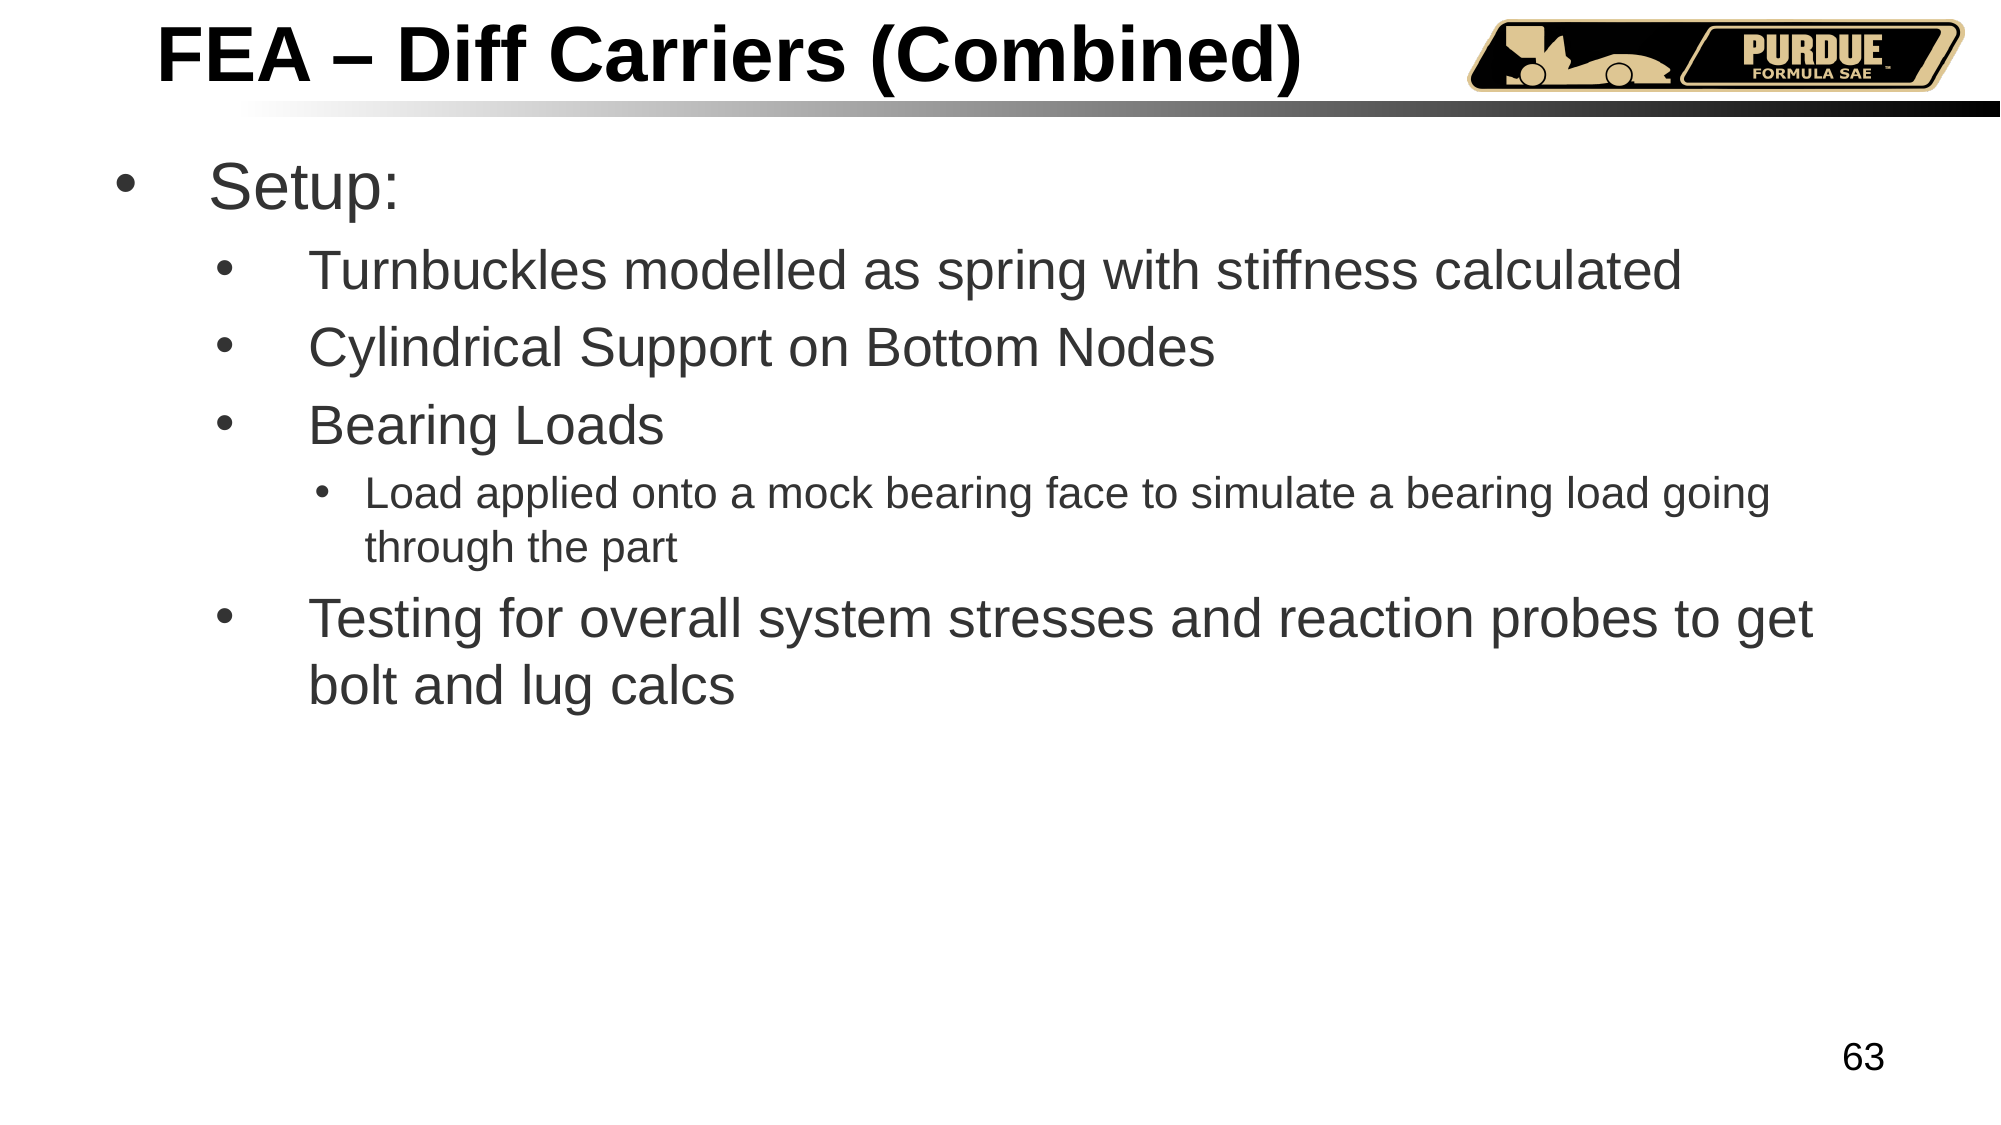

# FEA – Diff Carriers (Combined)
Setup:
Turnbuckles modelled as spring with stiffness calculated
Cylindrical Support on Bottom Nodes
Bearing Loads
Load applied onto a mock bearing face to simulate a bearing load going through the part
Testing for overall system stresses and reaction probes to get bolt and lug calcs
63